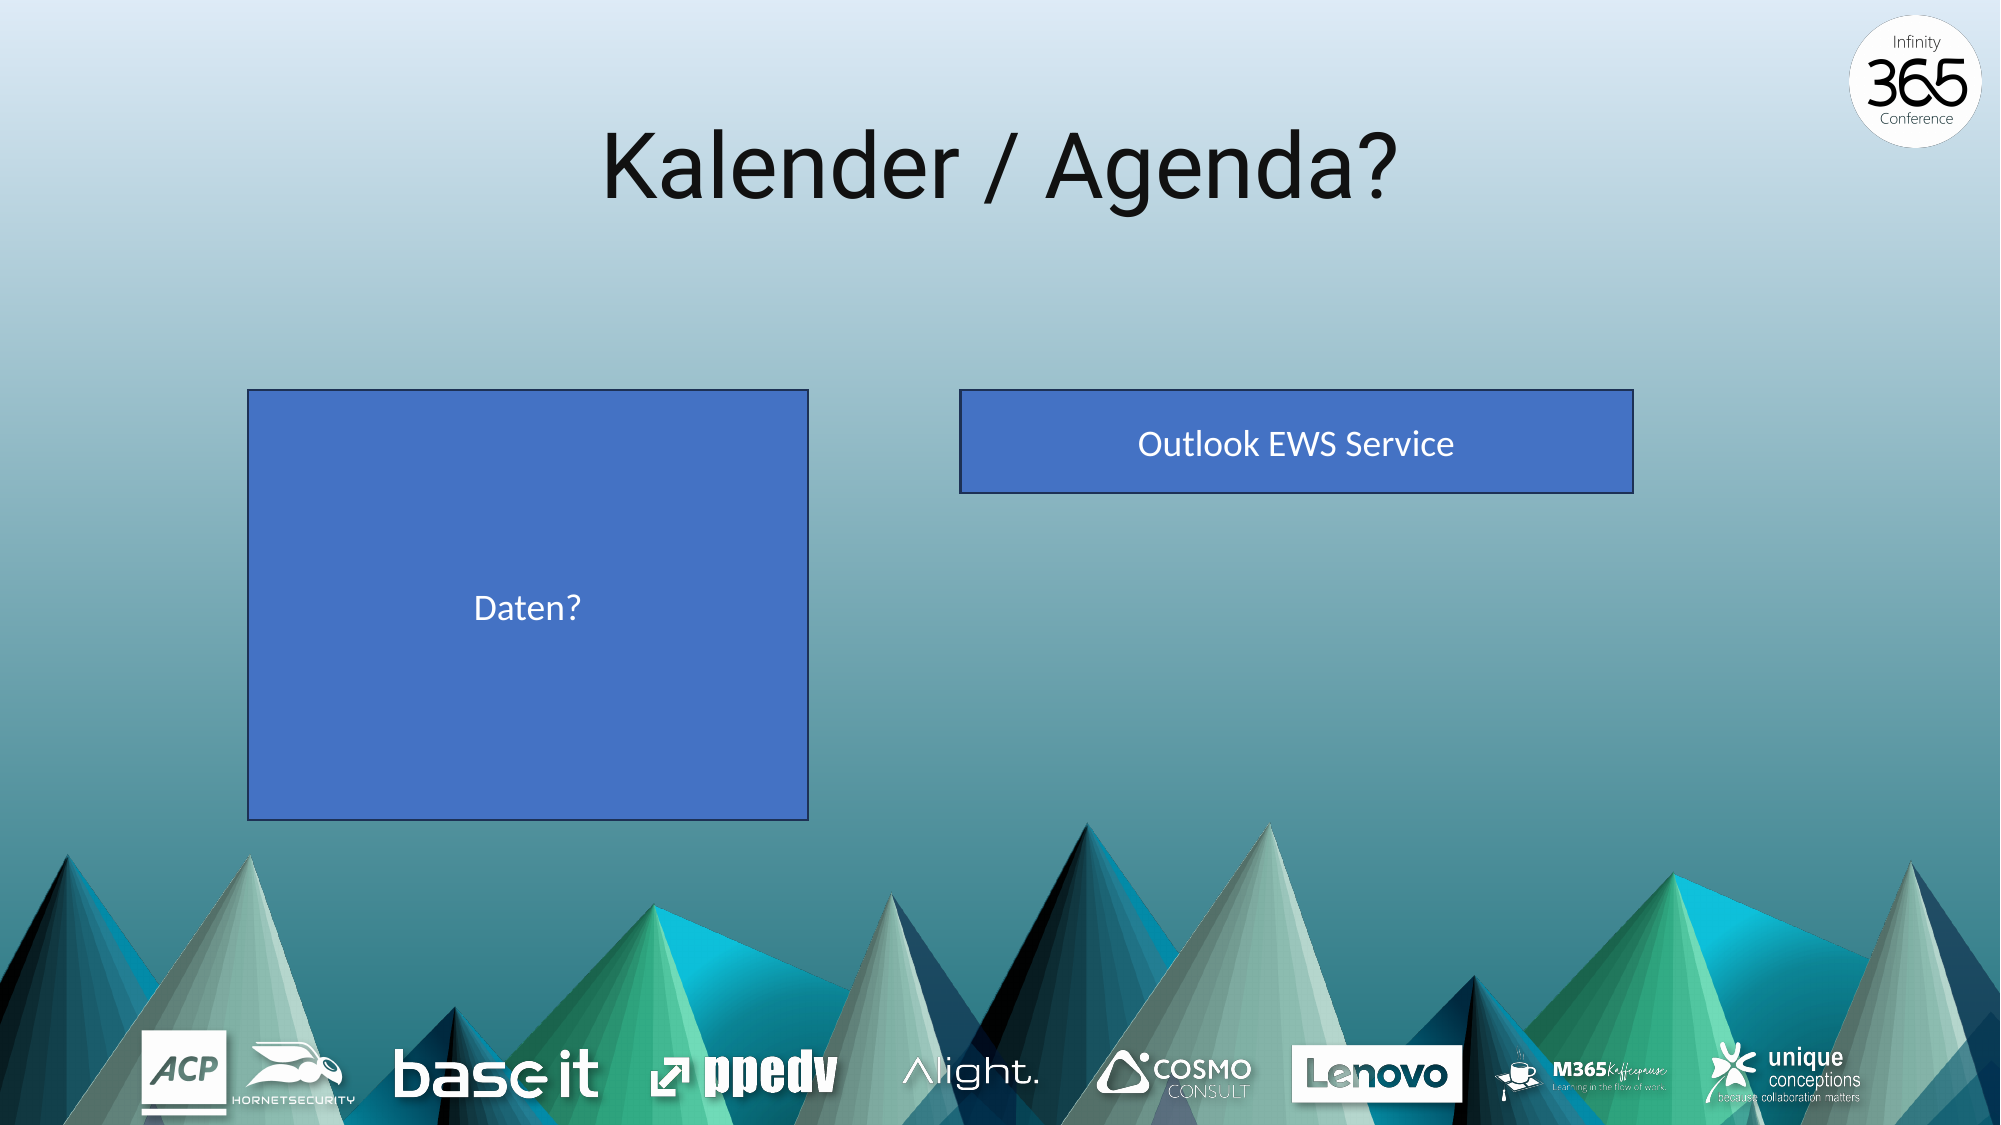

# Kalender / Agenda?
Daten?
Outlook EWS Service